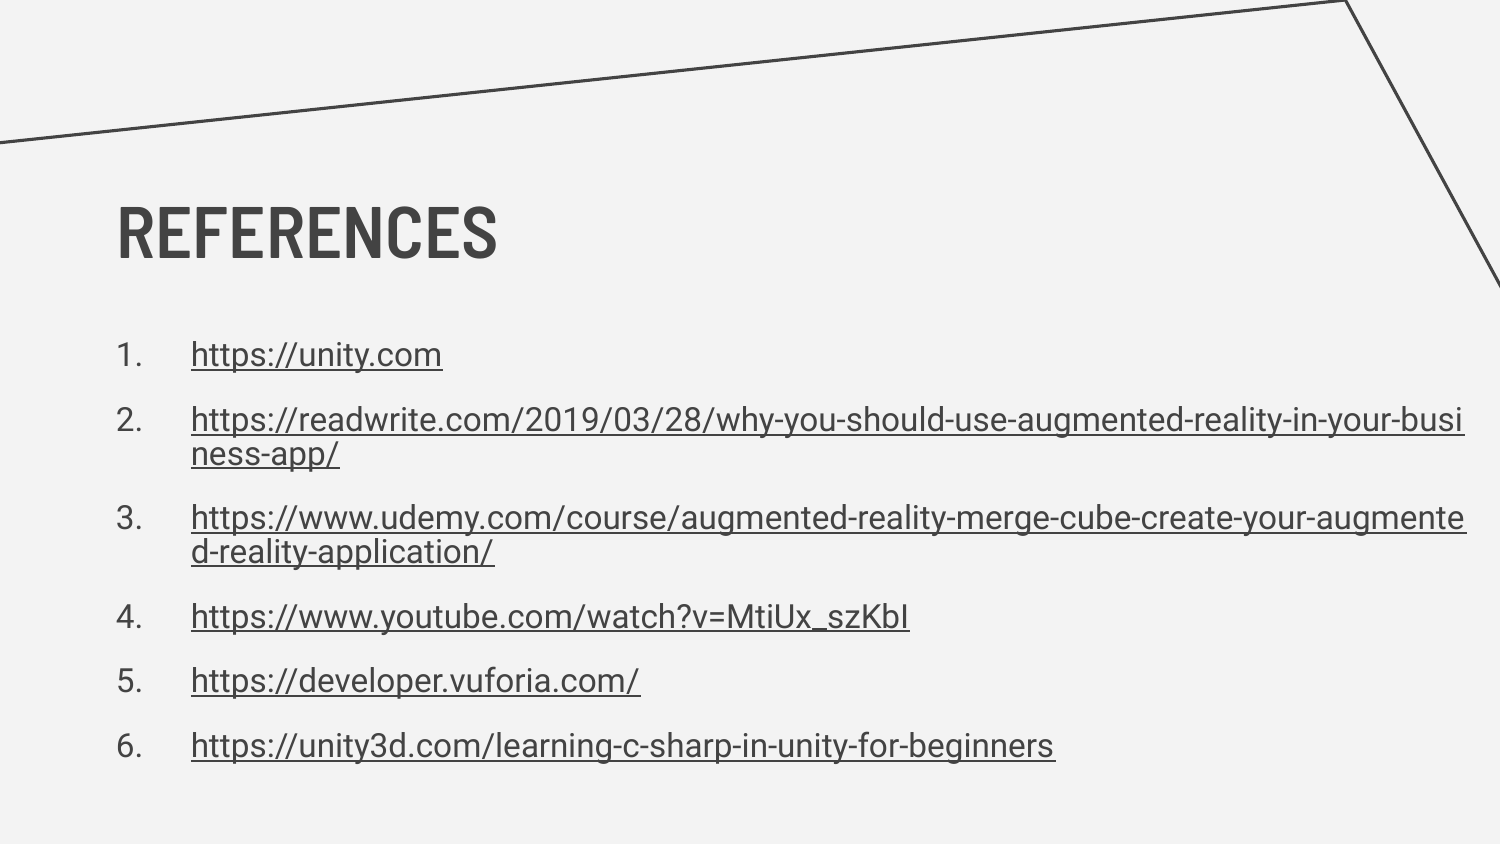

REFERENCES
https://unity.com
https://readwrite.com/2019/03/28/why-you-should-use-augmented-reality-in-your-business-app/
https://www.udemy.com/course/augmented-reality-merge-cube-create-your-augmented-reality-application/
https://www.youtube.com/watch?v=MtiUx_szKbI
https://developer.vuforia.com/
https://unity3d.com/learning-c-sharp-in-unity-for-beginners